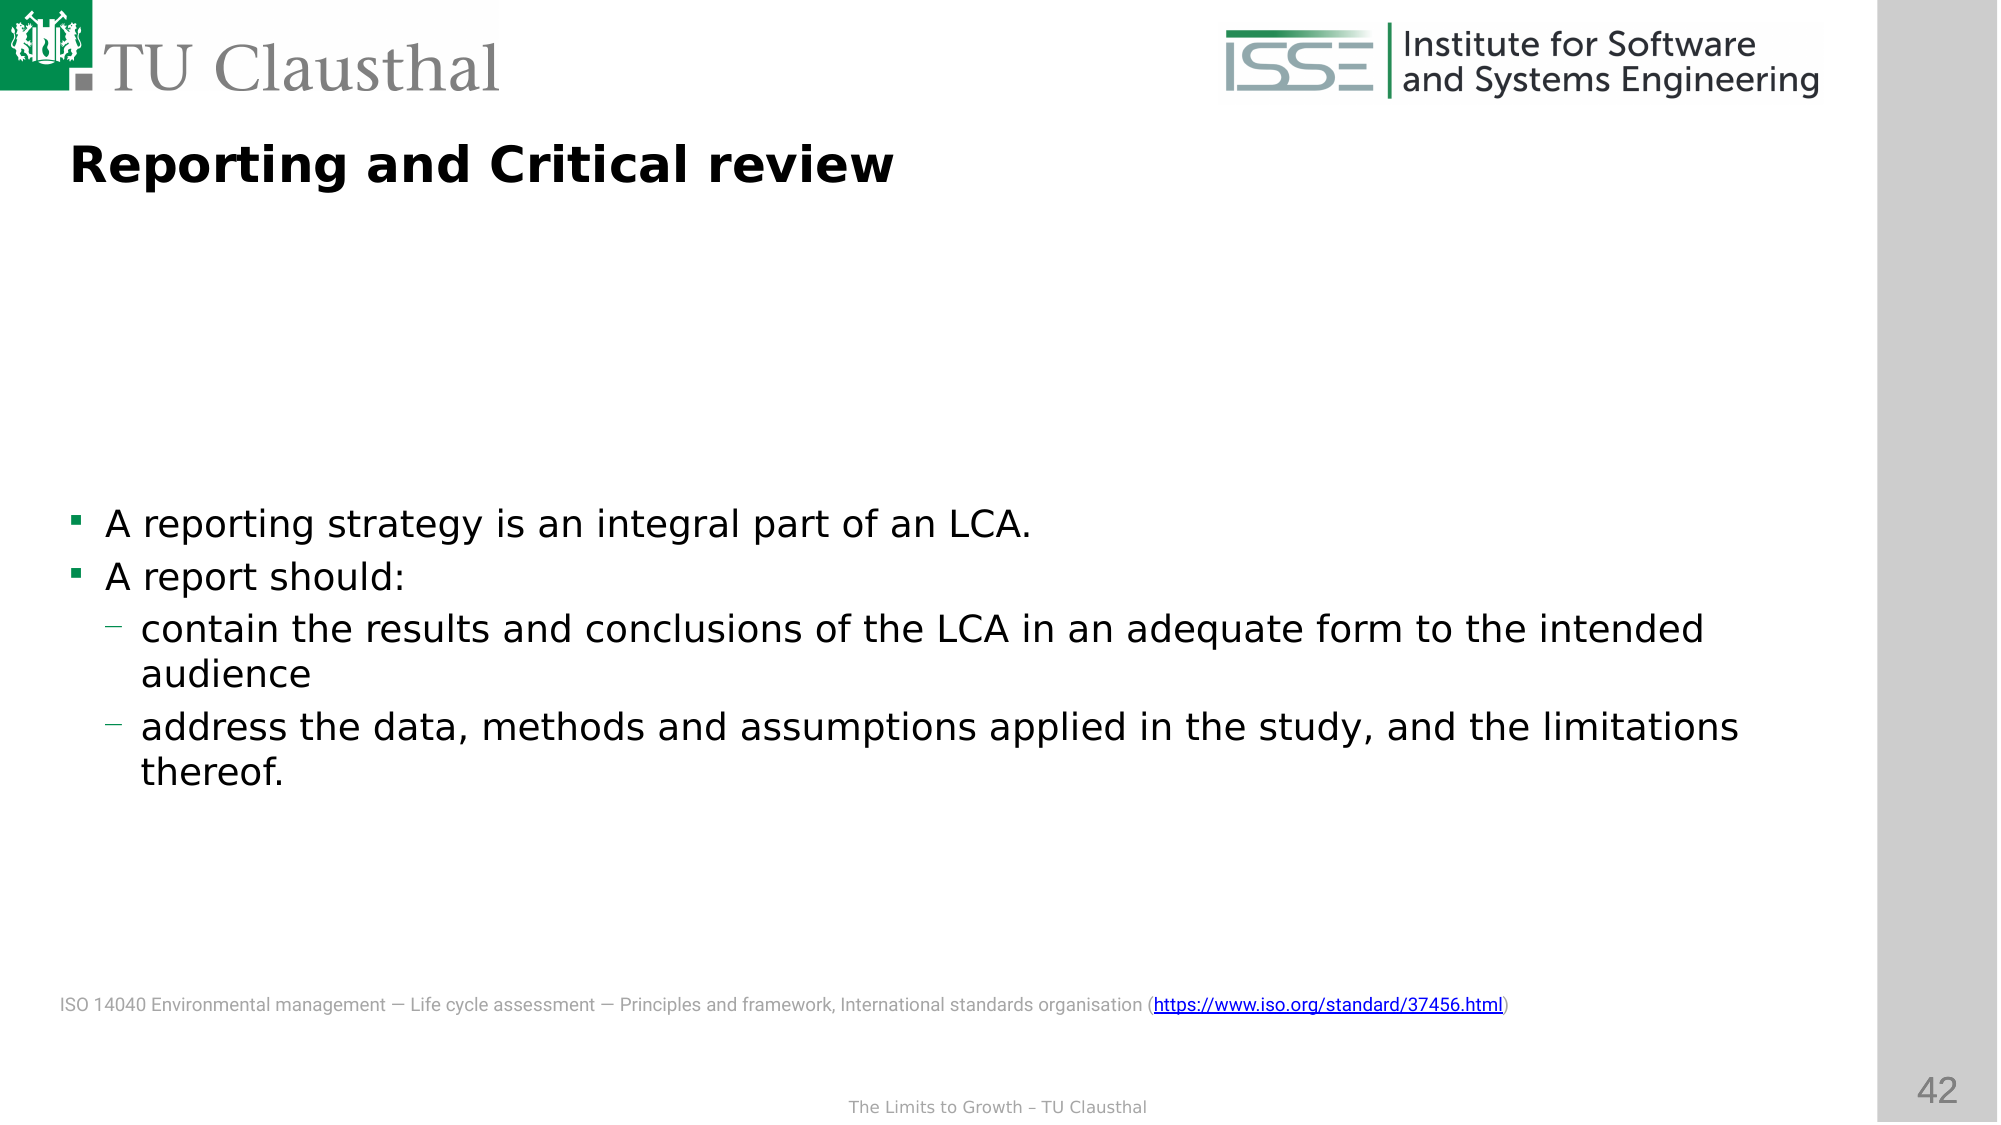

Reporting and Critical review

A reporting strategy is an integral part of an LCA.
A report should:
contain the results and conclusions of the LCA in an adequate form to the intended audience
address the data, methods and assumptions applied in the study, and the limitations thereof.
ISO 14040 Environmental management — Life cycle assessment — Principles and framework, International standards organisation (https://www.iso.org/standard/37456.html)